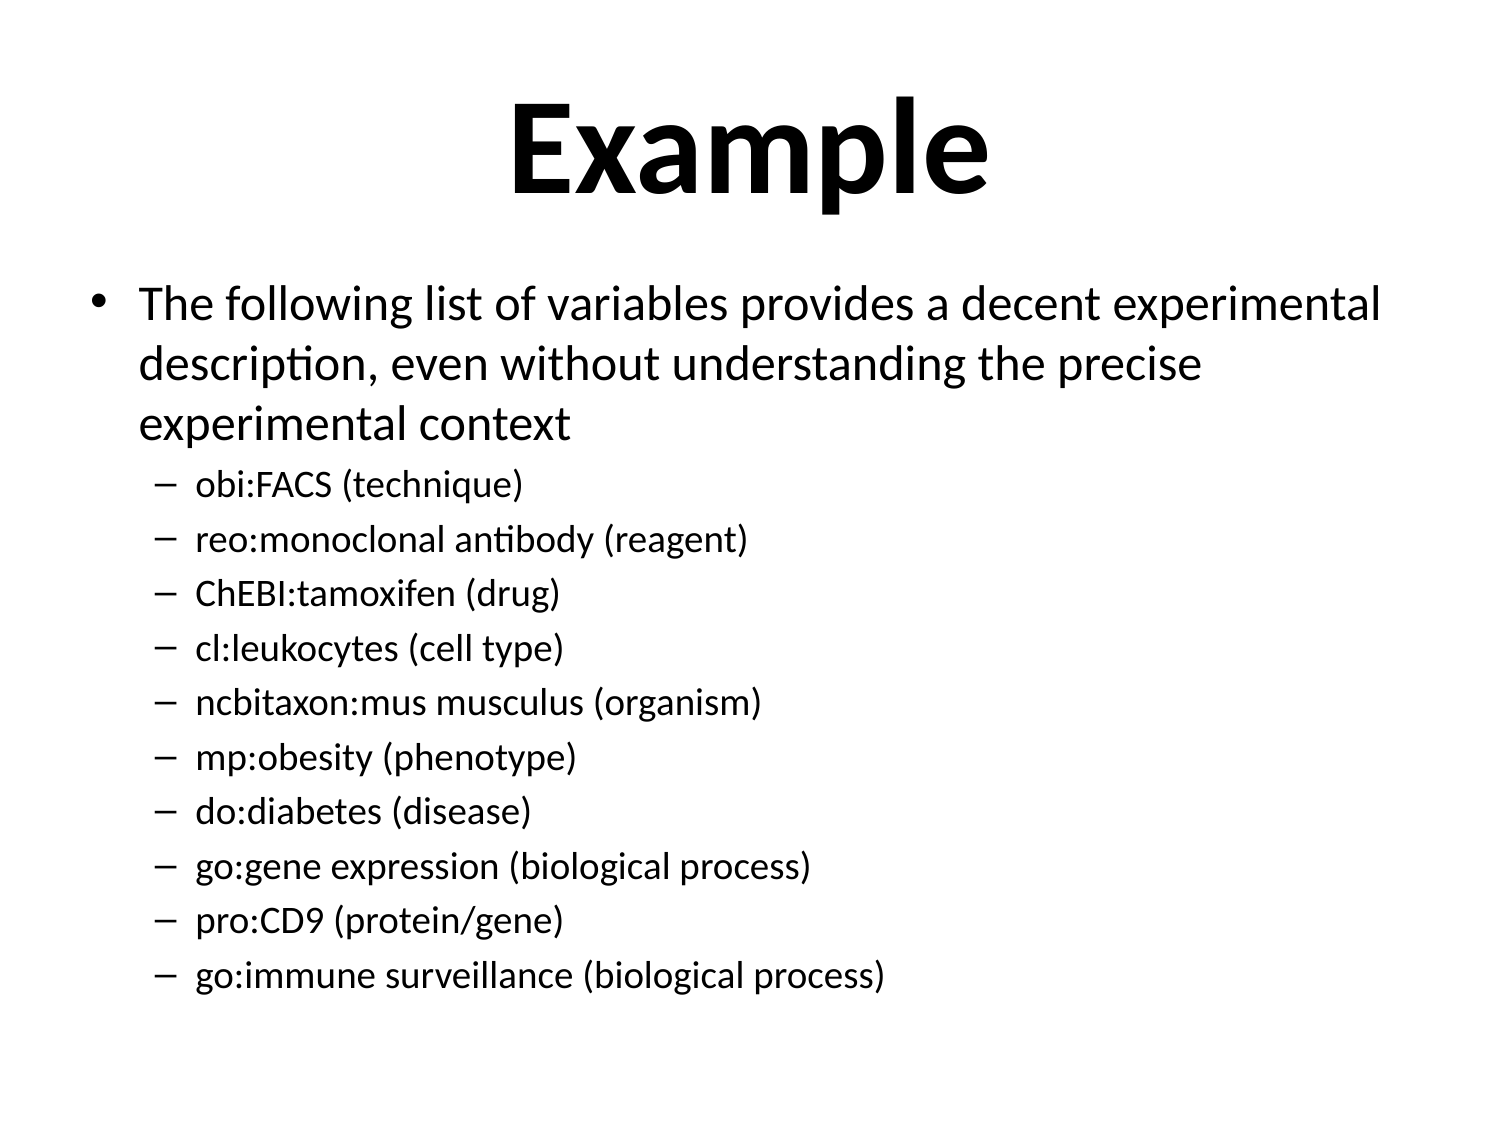

# Example
The following list of variables provides a decent experimental description, even without understanding the precise experimental context
obi:FACS (technique)
reo:monoclonal antibody (reagent)
ChEBI:tamoxifen (drug)
cl:leukocytes (cell type)
ncbitaxon:mus musculus (organism)
mp:obesity (phenotype)
do:diabetes (disease)
go:gene expression (biological process)
pro:CD9 (protein/gene)
go:immune surveillance (biological process)